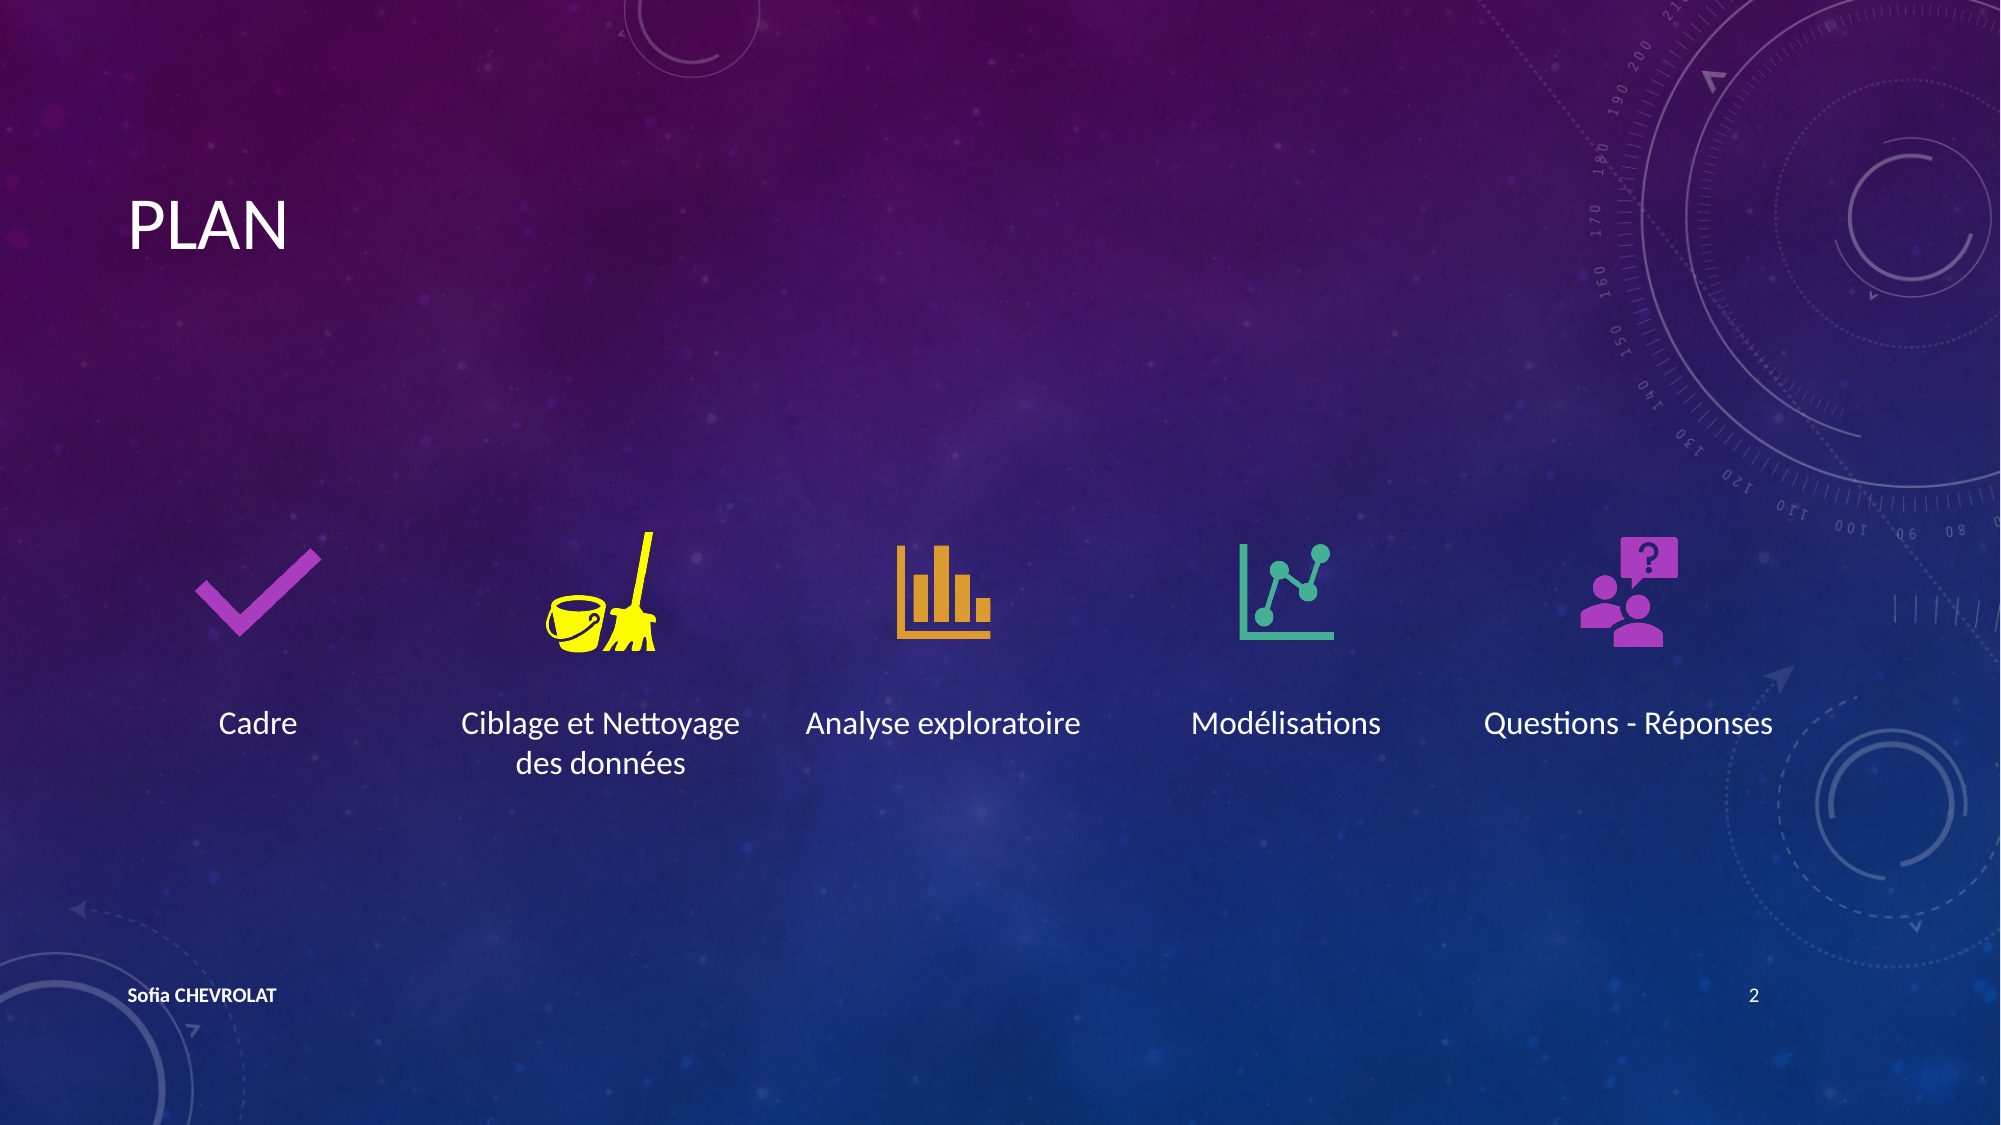

# PLAN
Cadre
Ciblage et Nettoyage des données
Analyse exploratoire
Modélisations
Questions - Réponses
Sofia CHEVROLAT
2